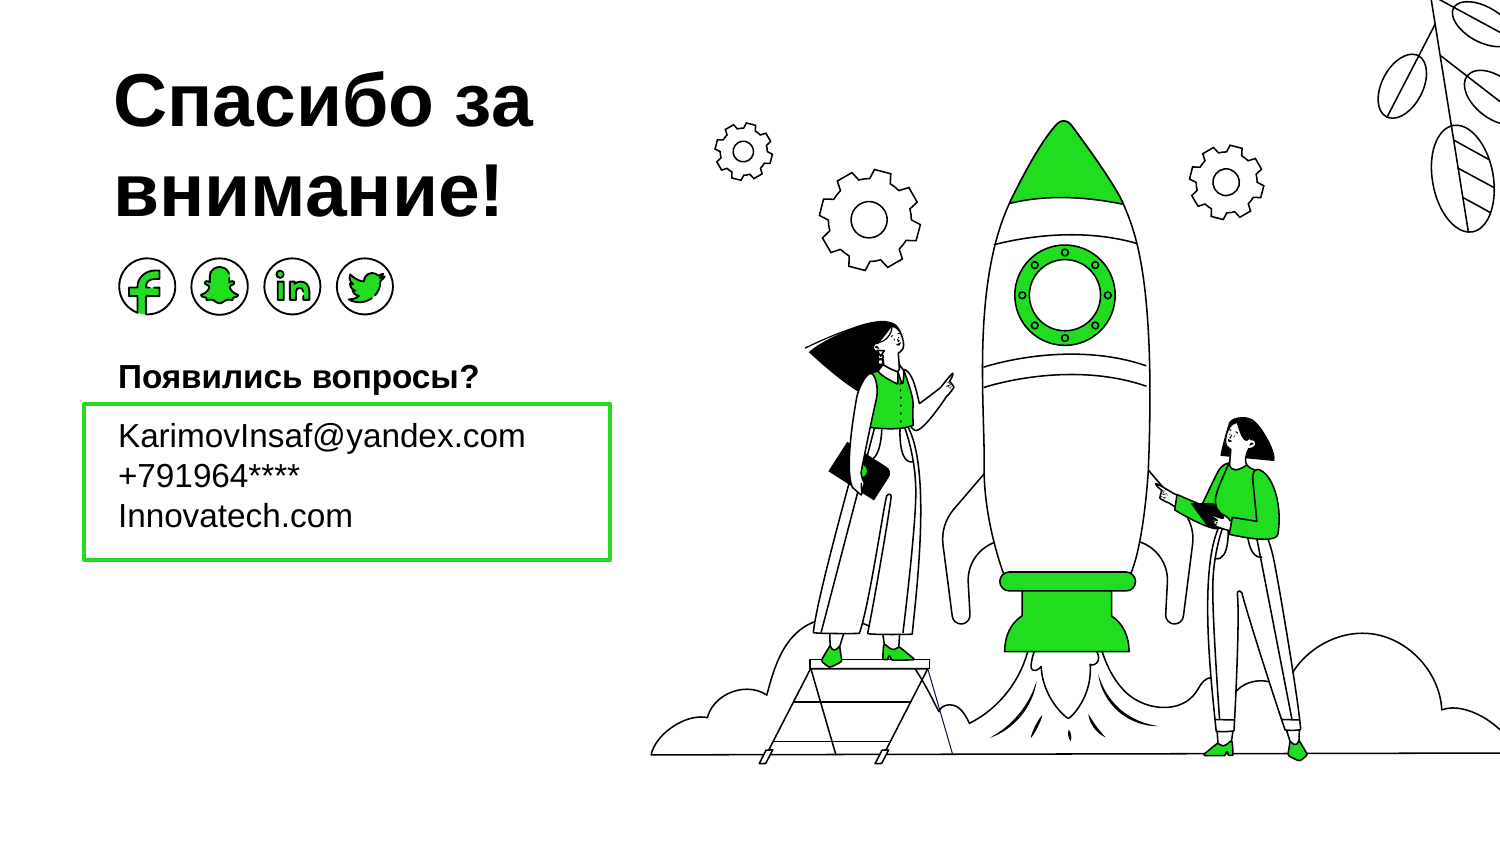

# Спасибо за внимание!

Появились вопросы?

KarimovInsaf@yandex.com
+791964****
Innovatech.com